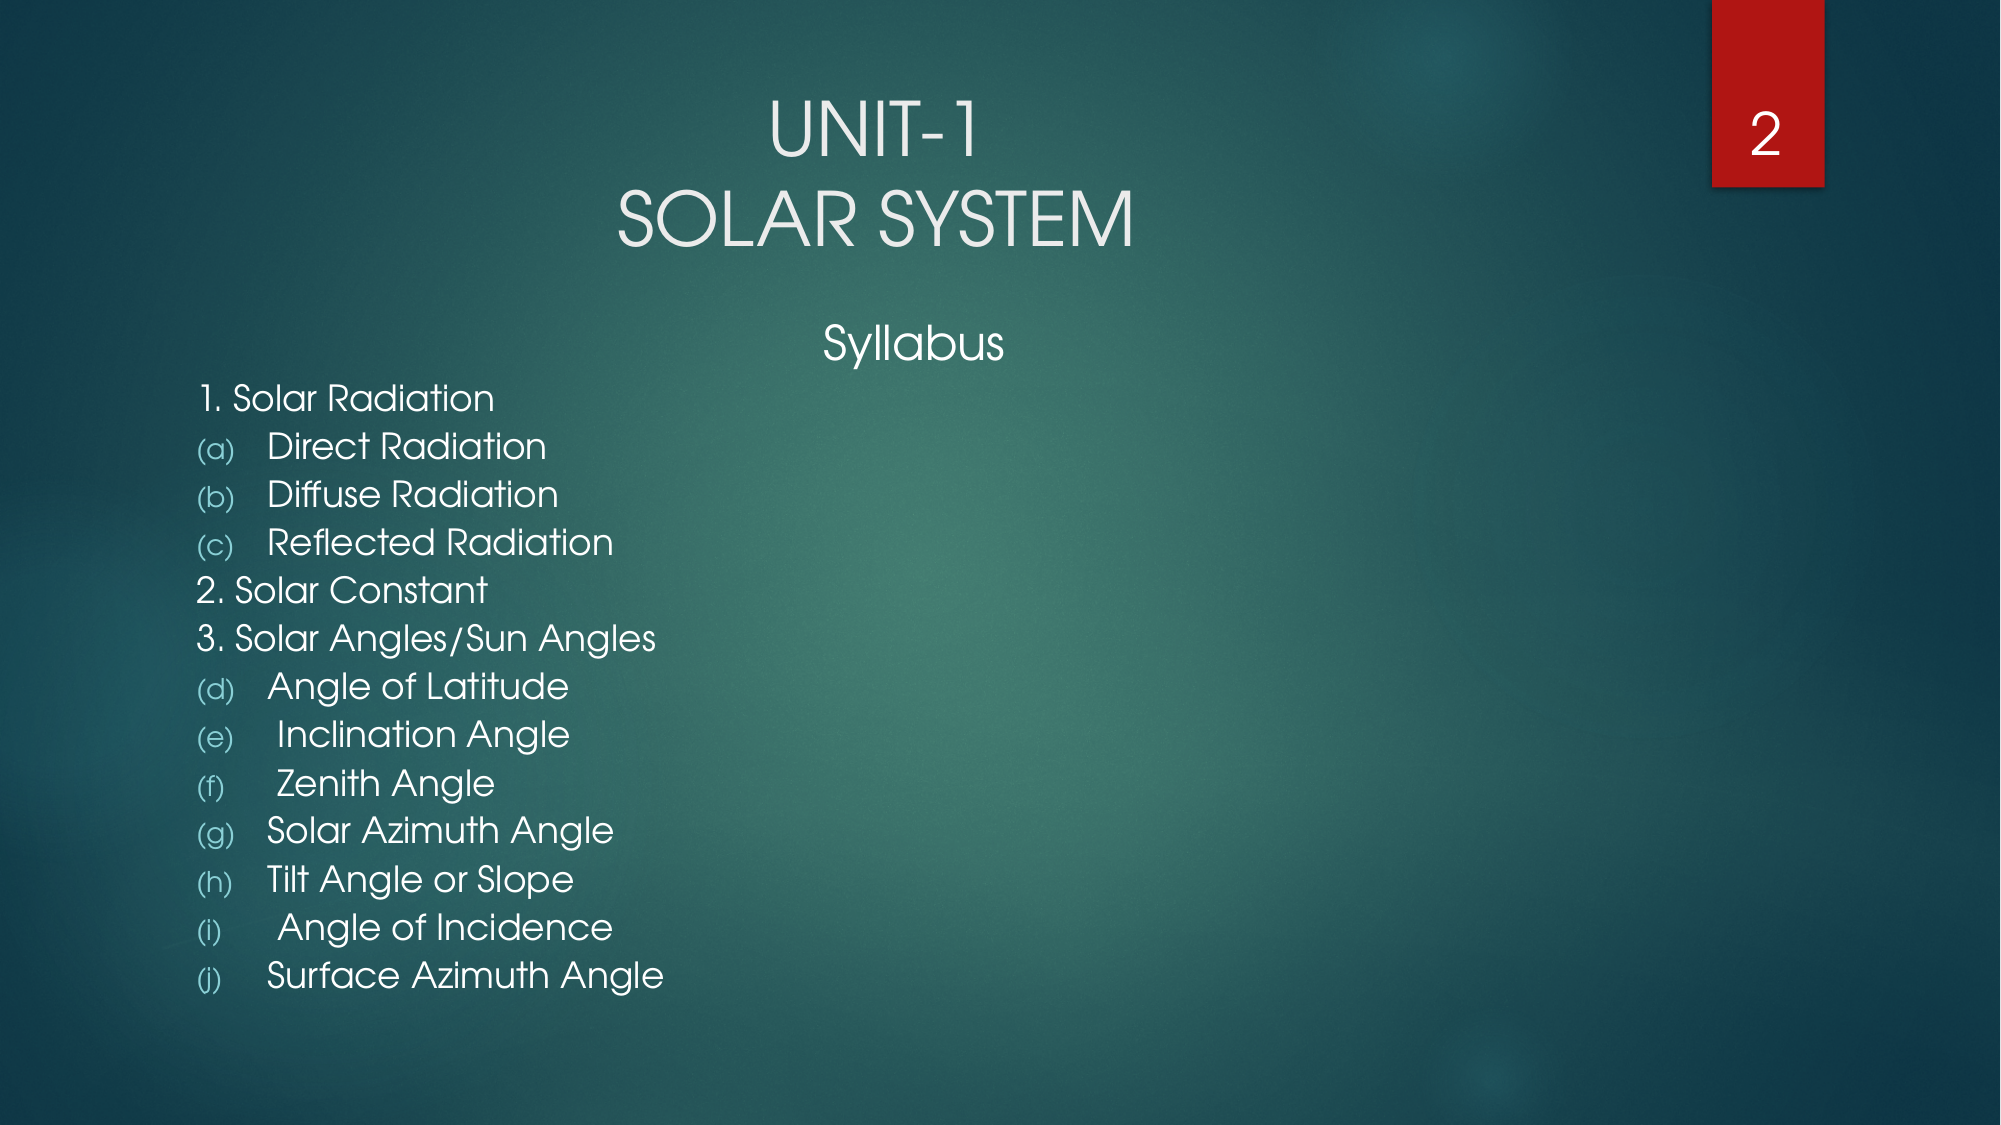

2
# UNIT-1 SOLAR SYSTEM
Syllabus
1. Solar Radiation
Direct Radiation
Diffuse Radiation
Reflected Radiation
2. Solar Constant
3. Solar Angles/Sun Angles
Angle of Latitude
 Inclination Angle
 Zenith Angle
Solar Azimuth Angle
Tilt Angle or Slope
 Angle of Incidence
Surface Azimuth Angle